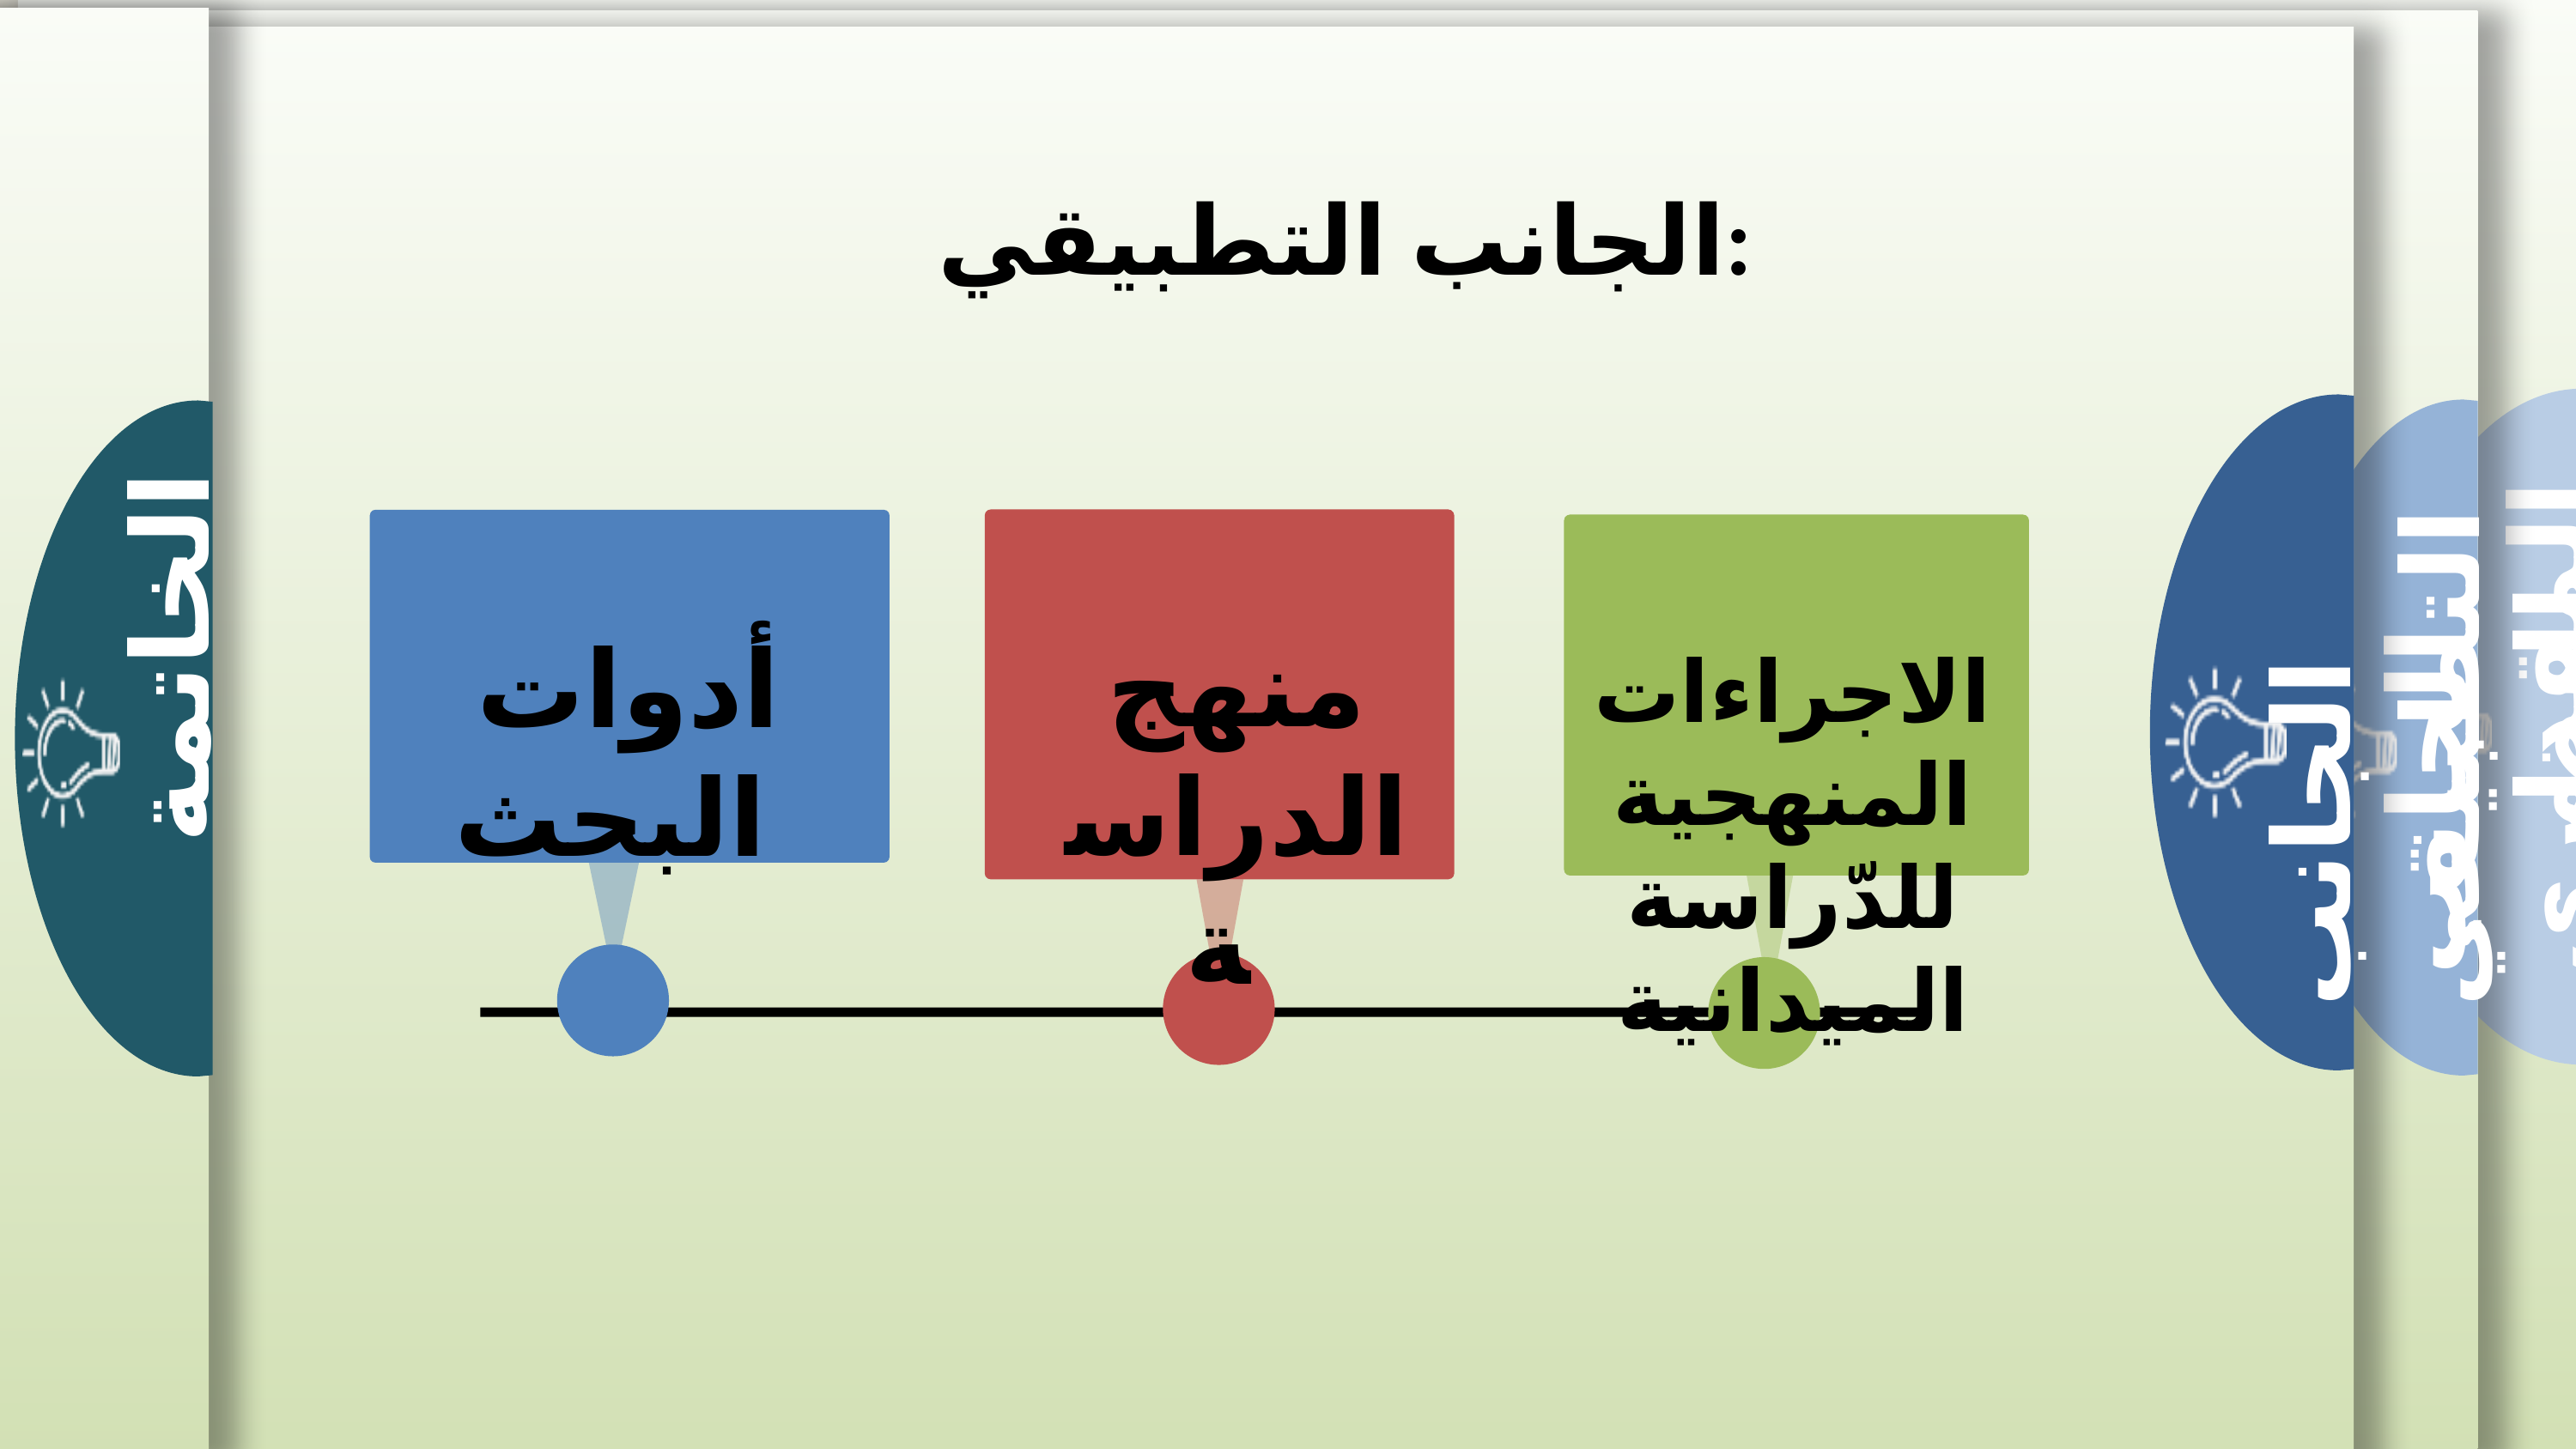

تال
الجانب التطبيقي:

منهج الدراسة

أدوات البحث

الاجراءات المنهجية للدّراسة الميدانية

الجانب التطبيقي
المقدمة
الخاتمة
الجانب النظري